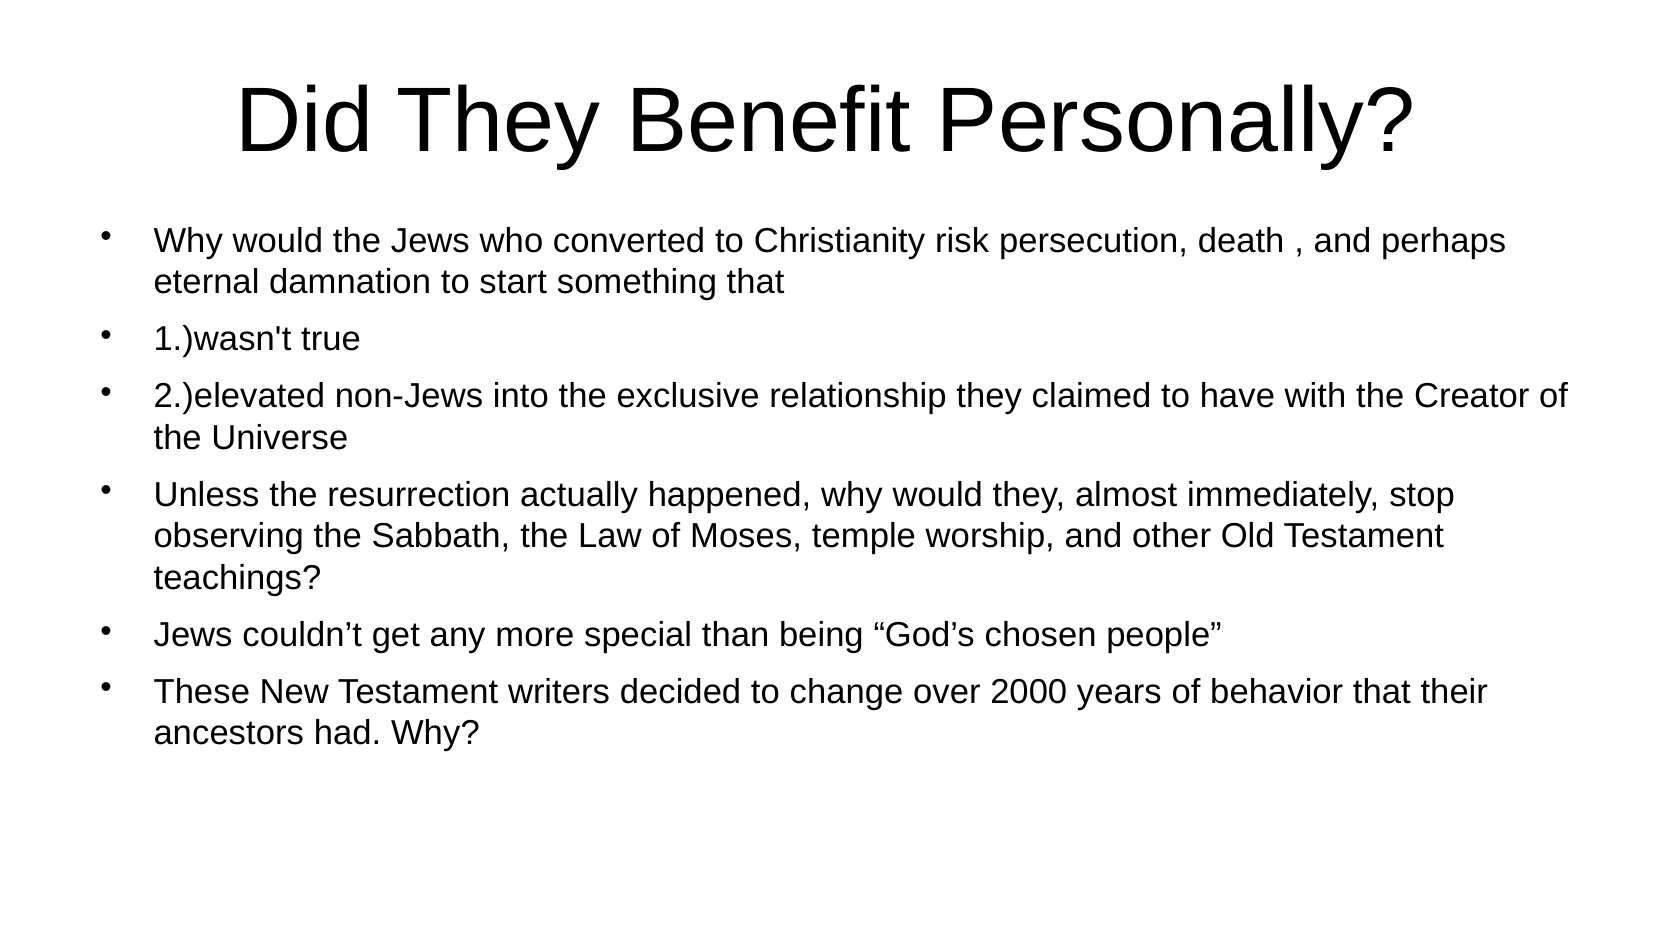

# Did They Benefit Personally?
Why would the Jews who converted to Christianity risk persecution, death , and perhaps eternal damnation to start something that
1.)wasn't true
2.)elevated non-Jews into the exclusive relationship they claimed to have with the Creator of the Universe
Unless the resurrection actually happened, why would they, almost immediately, stop observing the Sabbath, the Law of Moses, temple worship, and other Old Testament teachings?
Jews couldn’t get any more special than being “God’s chosen people”
These New Testament writers decided to change over 2000 years of behavior that their ancestors had. Why?